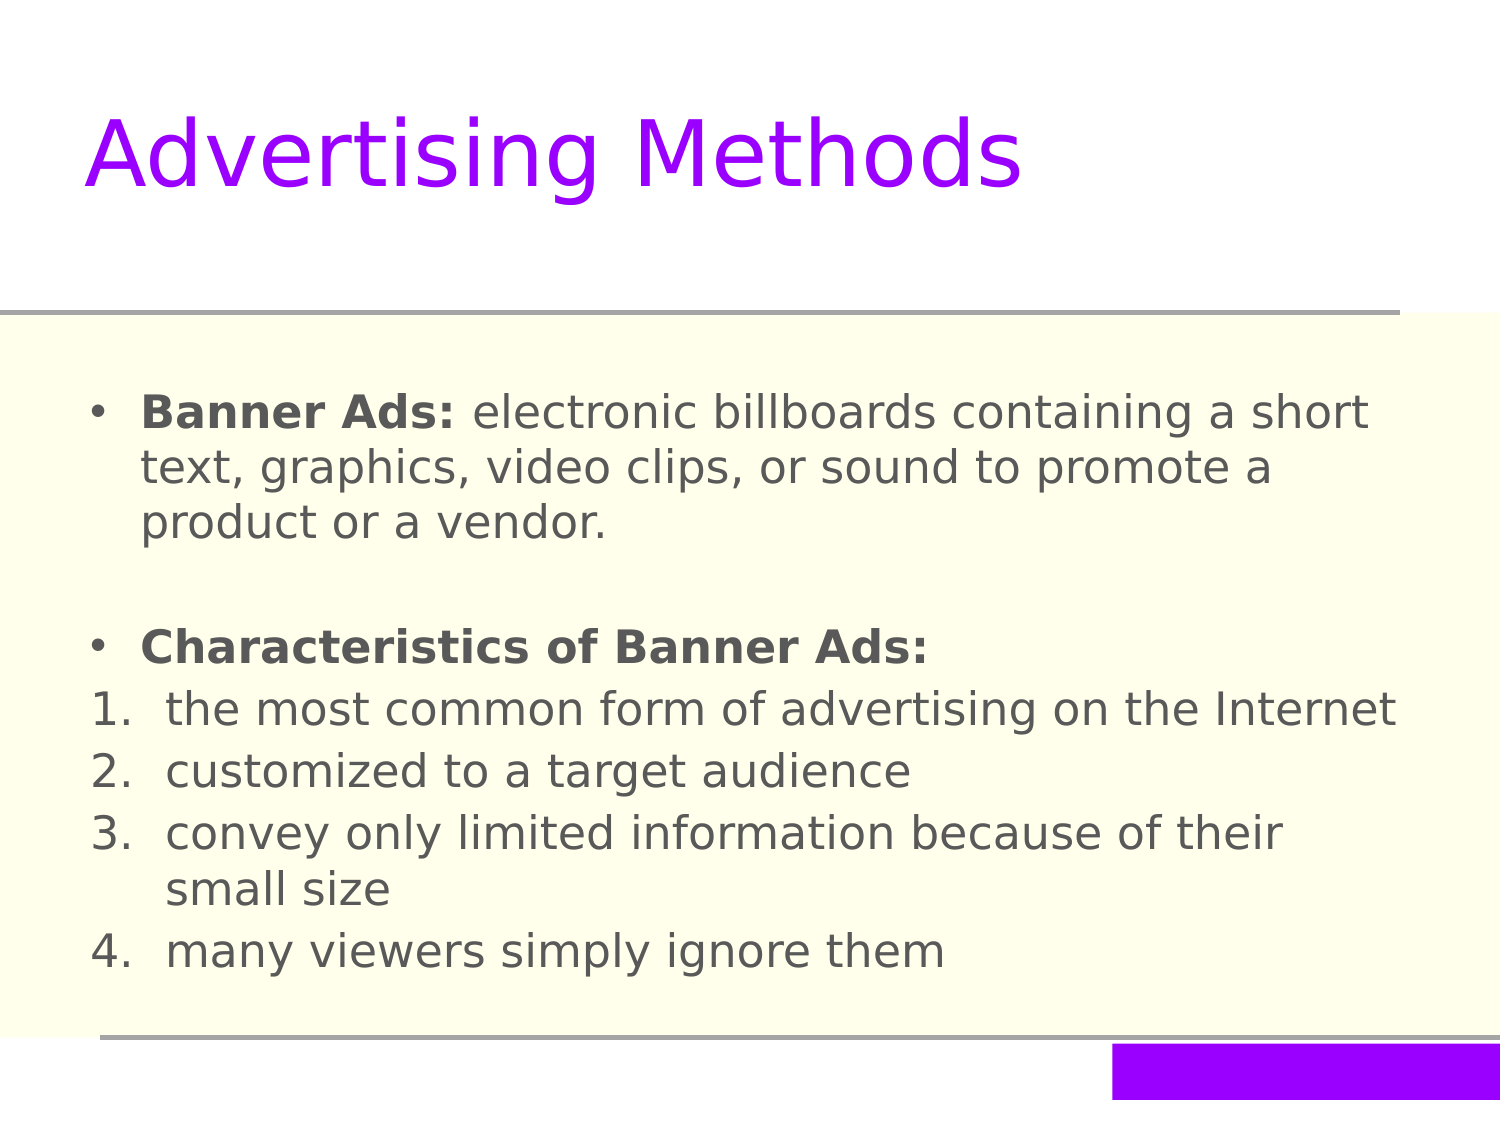

Advertising Methods
Banner Ads: electronic billboards containing a short text, graphics, video clips, or sound to promote a product or a vendor.

Characteristics of Banner Ads:
the most common form of advertising on the Internet
customized to a target audience
convey only limited information because of their small size
many viewers simply ignore them